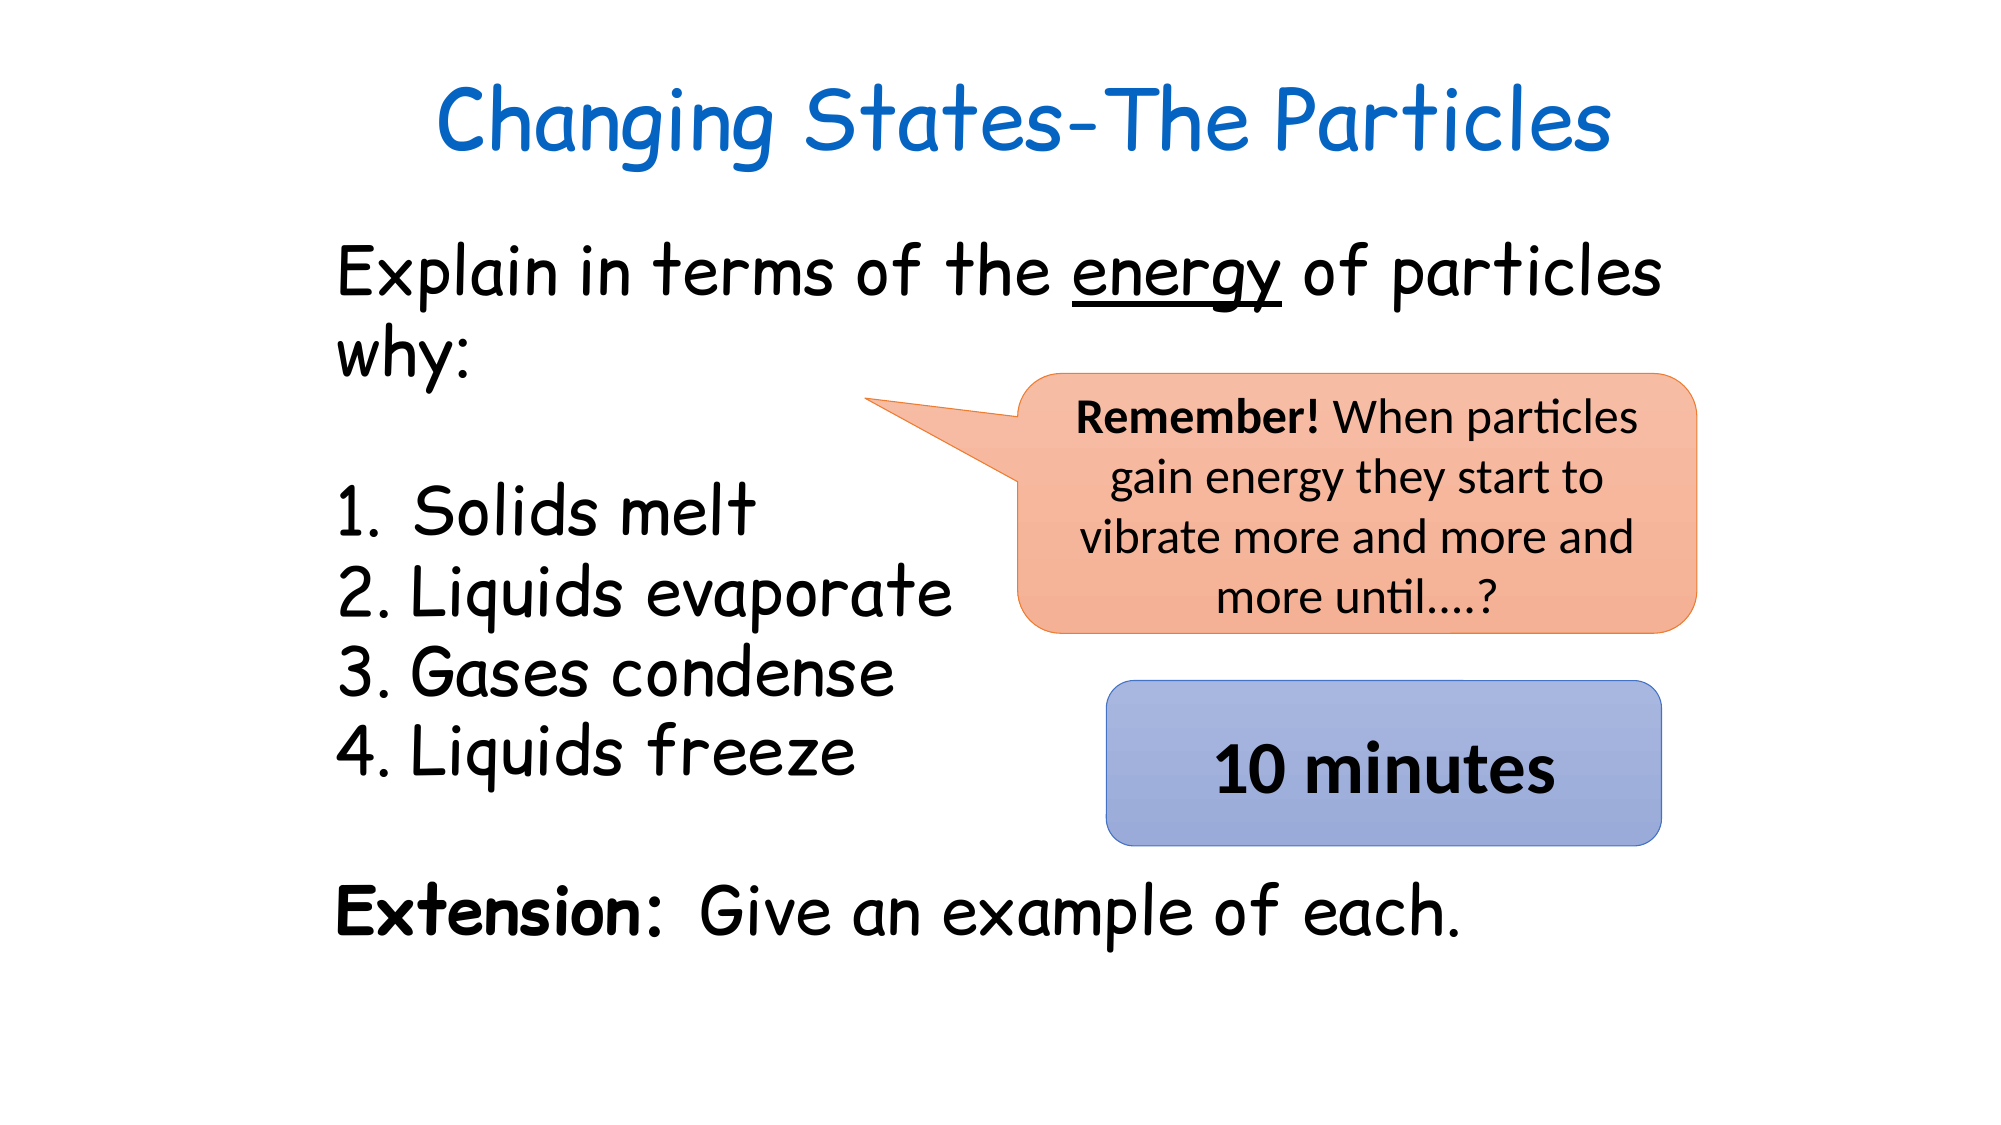

Changing States-The Particles
Explain in terms of the energy of particles
why:

Solids melt
Liquids evaporate
Gases condense
Liquids freeze

Extension: Give an example of each.
Remember! When particles gain energy they start to vibrate more and more and more until....?
10 minutes